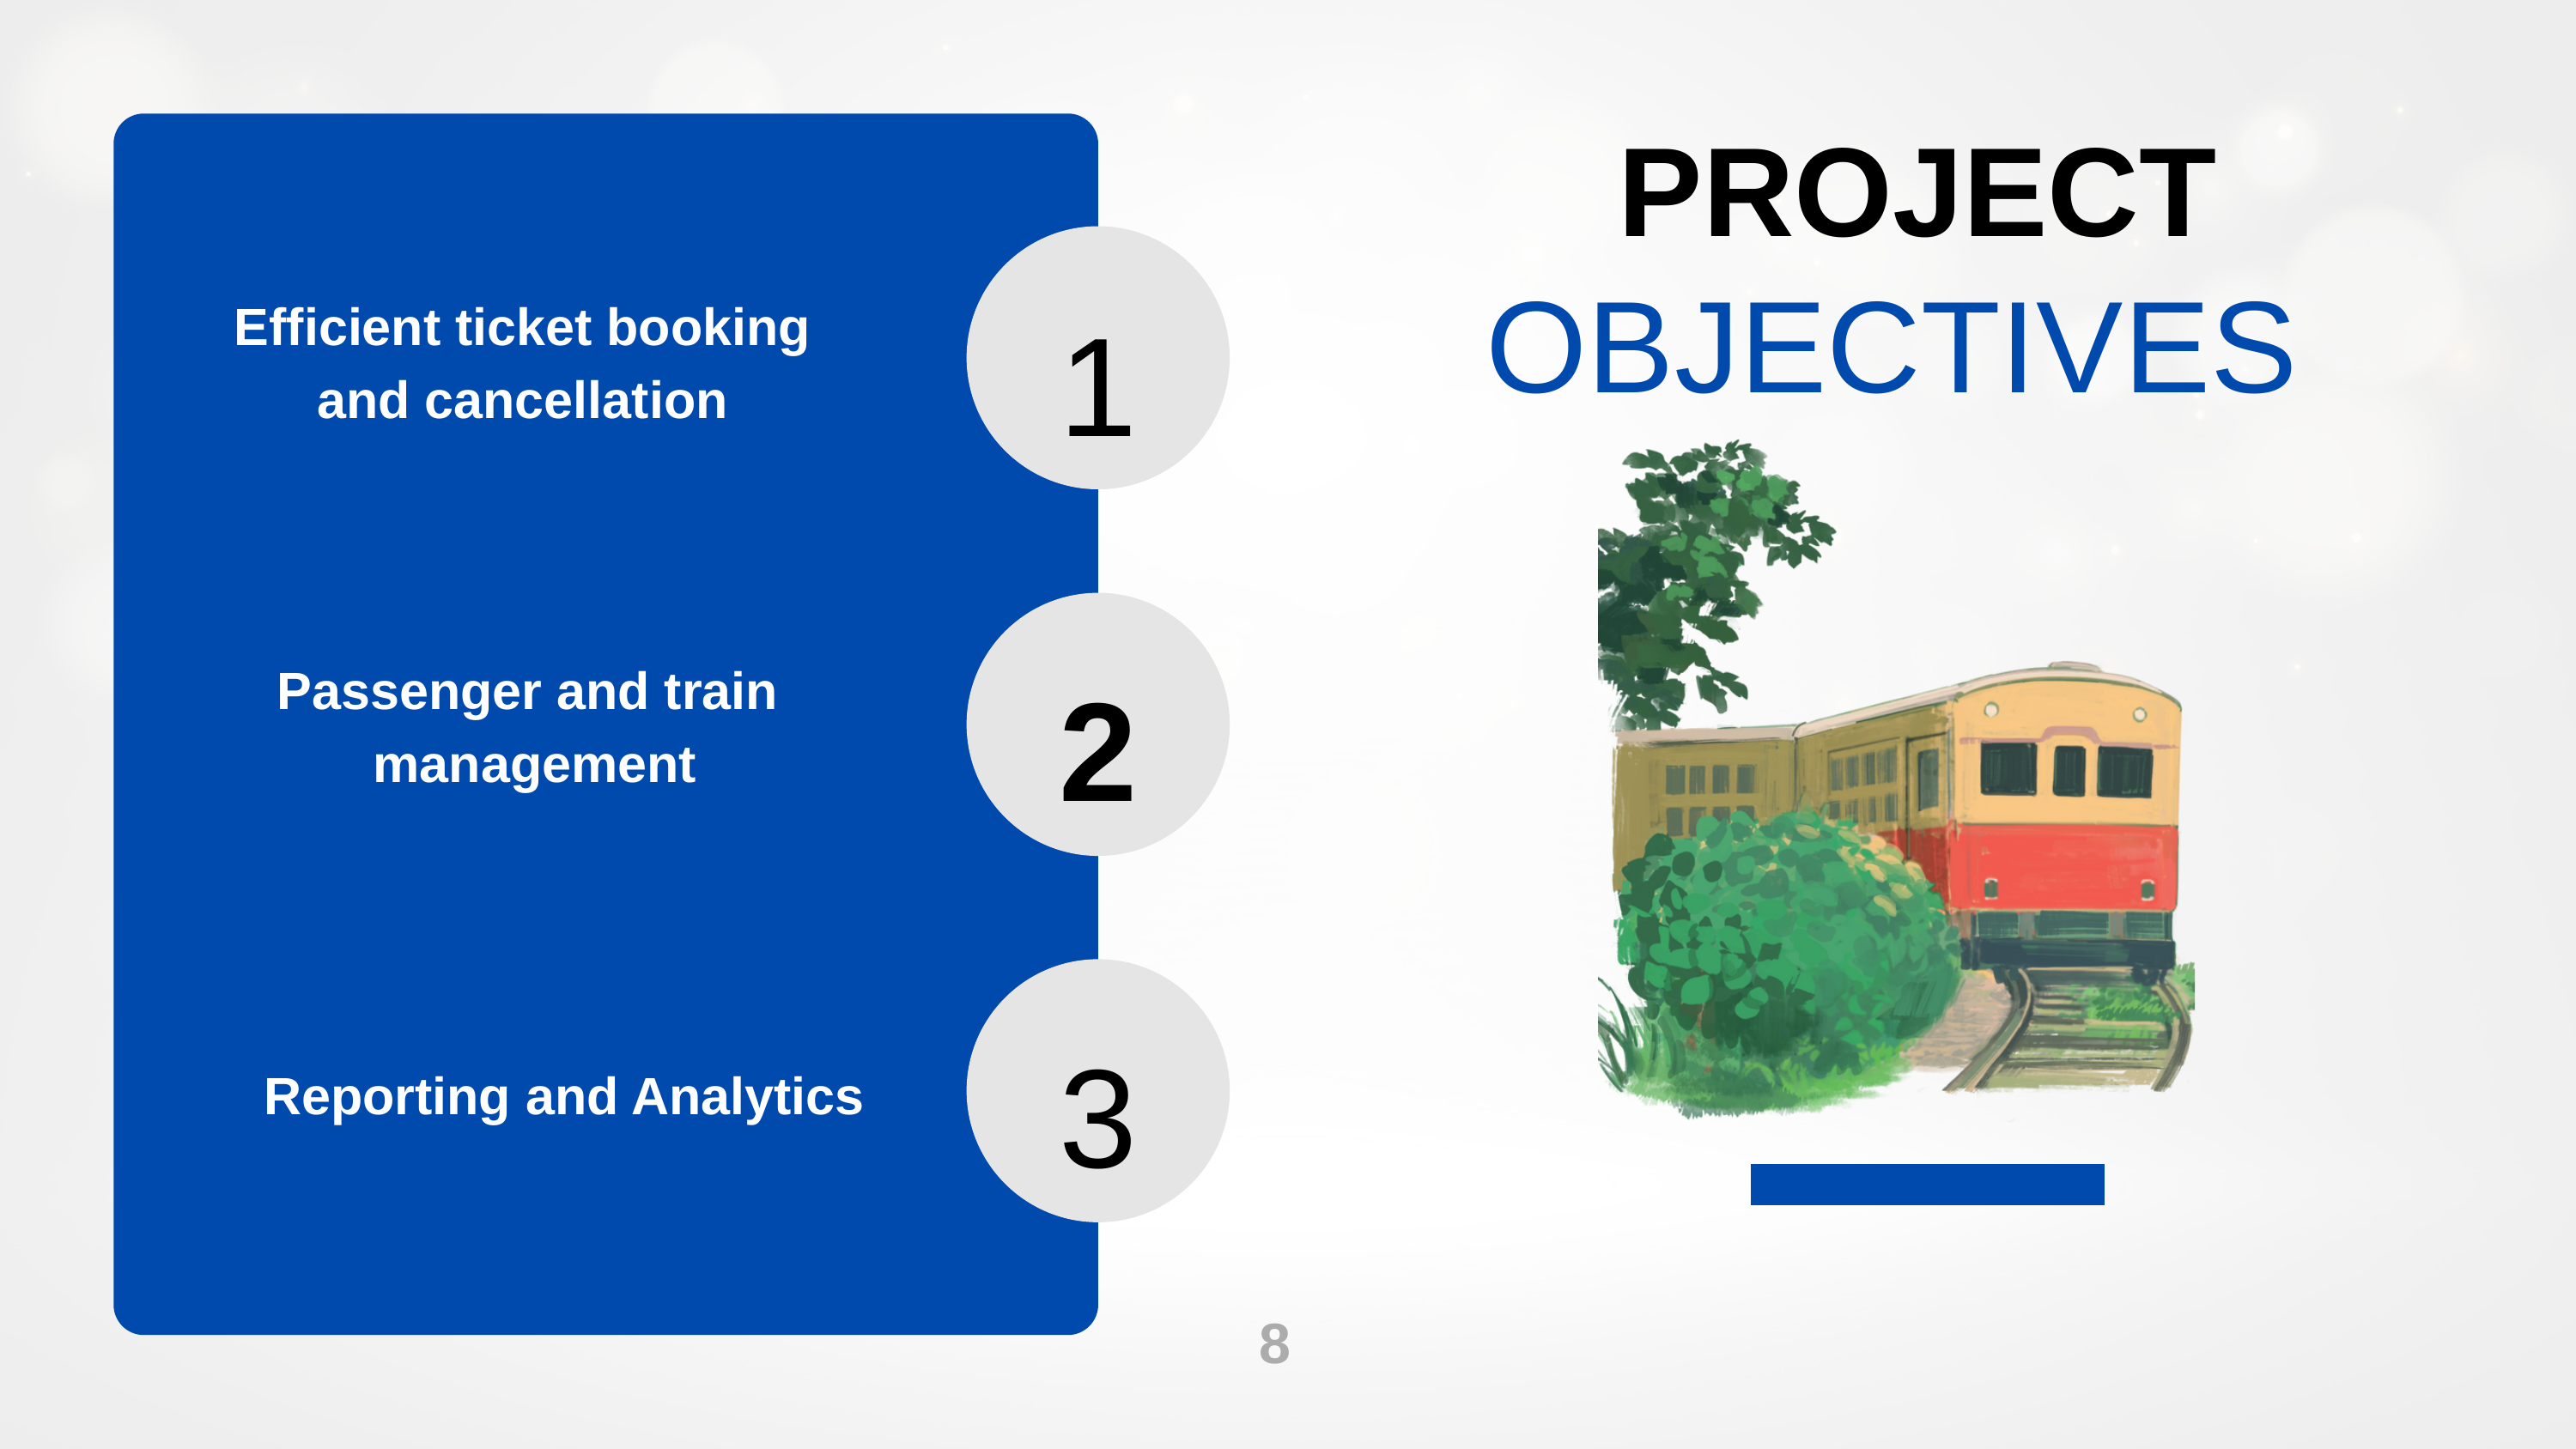

PROJECT

OBJECTIVES
1
Efficient ticket booking and cancellation

2
Passenger and train
management

3
Reporting and Analytics

8